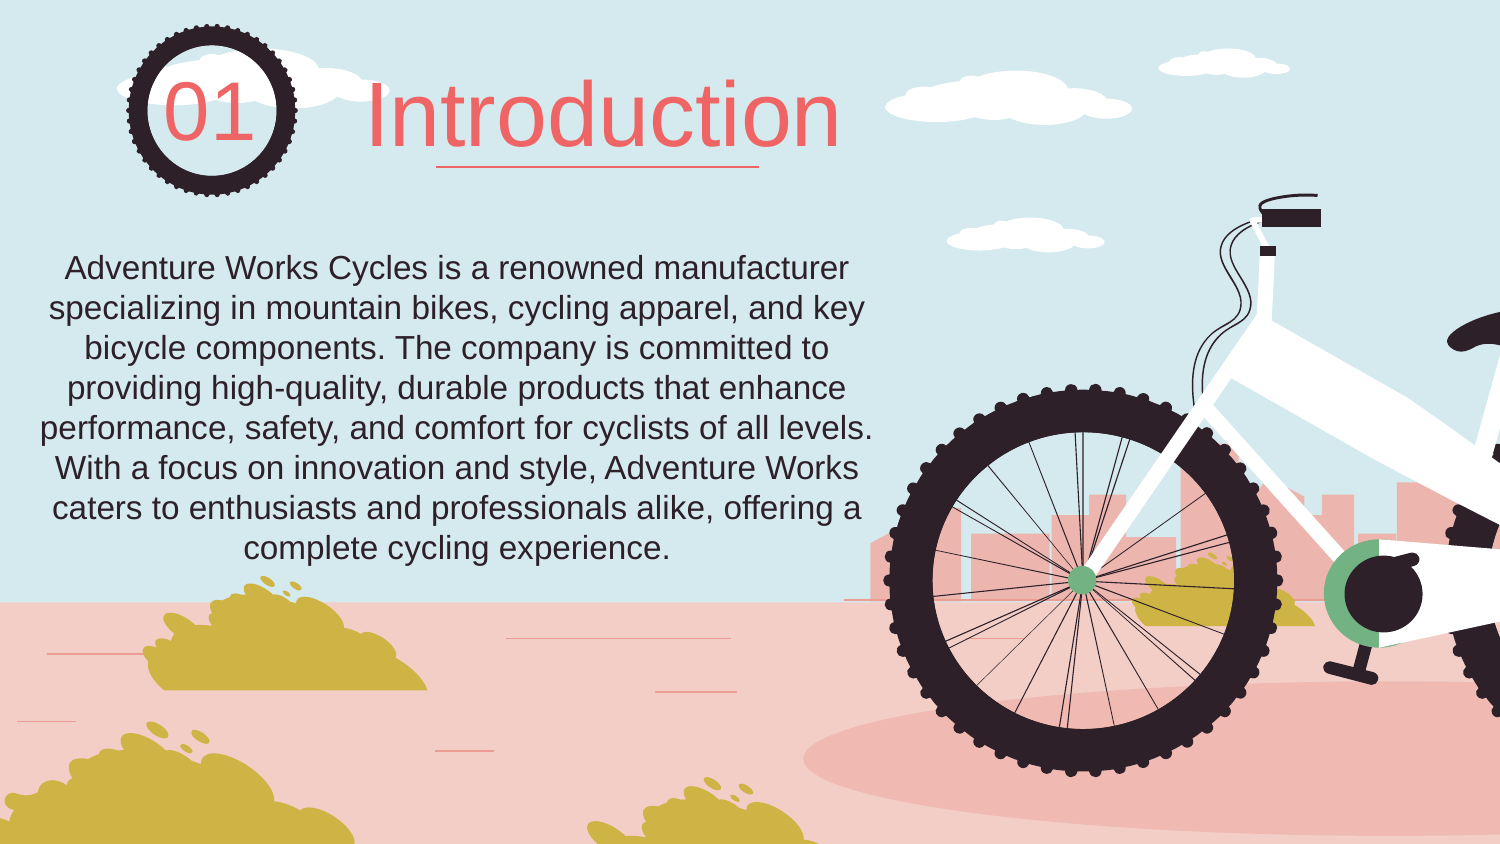

# Introduction
01

Adventure Works Cycles is a renowned manufacturer specializing in mountain bikes, cycling apparel, and key bicycle components. The company is committed to providing high-quality, durable products that enhance performance, safety, and comfort for cyclists of all levels. With a focus on innovation and style, Adventure Works caters to enthusiasts and professionals alike, offering a complete cycling experience.